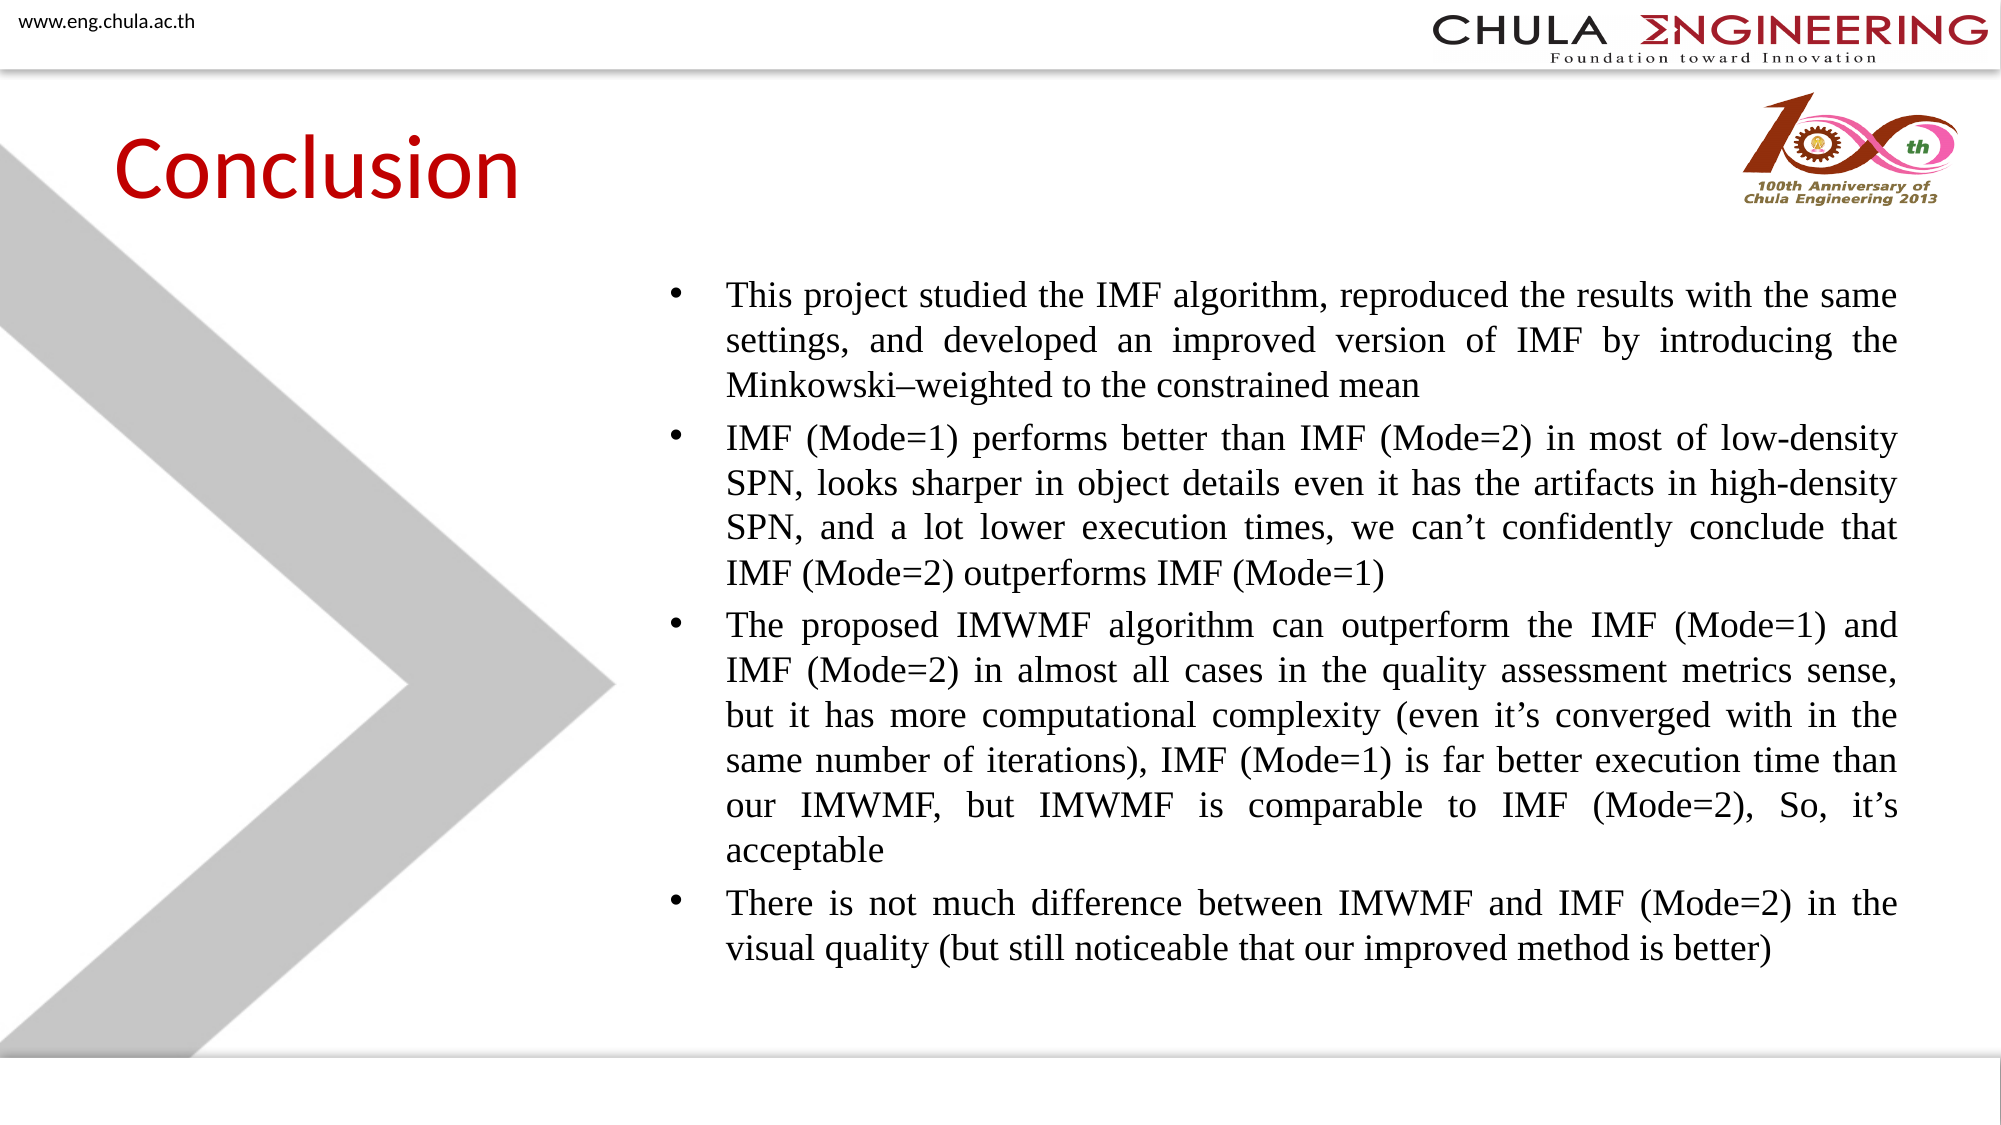

# Conclusion
This project studied the IMF algorithm, reproduced the results with the same settings, and developed an improved version of IMF by introducing the Minkowski–weighted to the constrained mean
IMF (Mode=1) performs better than IMF (Mode=2) in most of low-density SPN, looks sharper in object details even it has the artifacts in high-density SPN, and a lot lower execution times, we can’t confidently conclude that IMF (Mode=2) outperforms IMF (Mode=1)
The proposed IMWMF algorithm can outperform the IMF (Mode=1) and IMF (Mode=2) in almost all cases in the quality assessment metrics sense, but it has more computational complexity (even it’s converged with in the same number of iterations), IMF (Mode=1) is far better execution time than our IMWMF, but IMWMF is comparable to IMF (Mode=2), So, it’s acceptable
There is not much difference between IMWMF and IMF (Mode=2) in the visual quality (but still noticeable that our improved method is better)